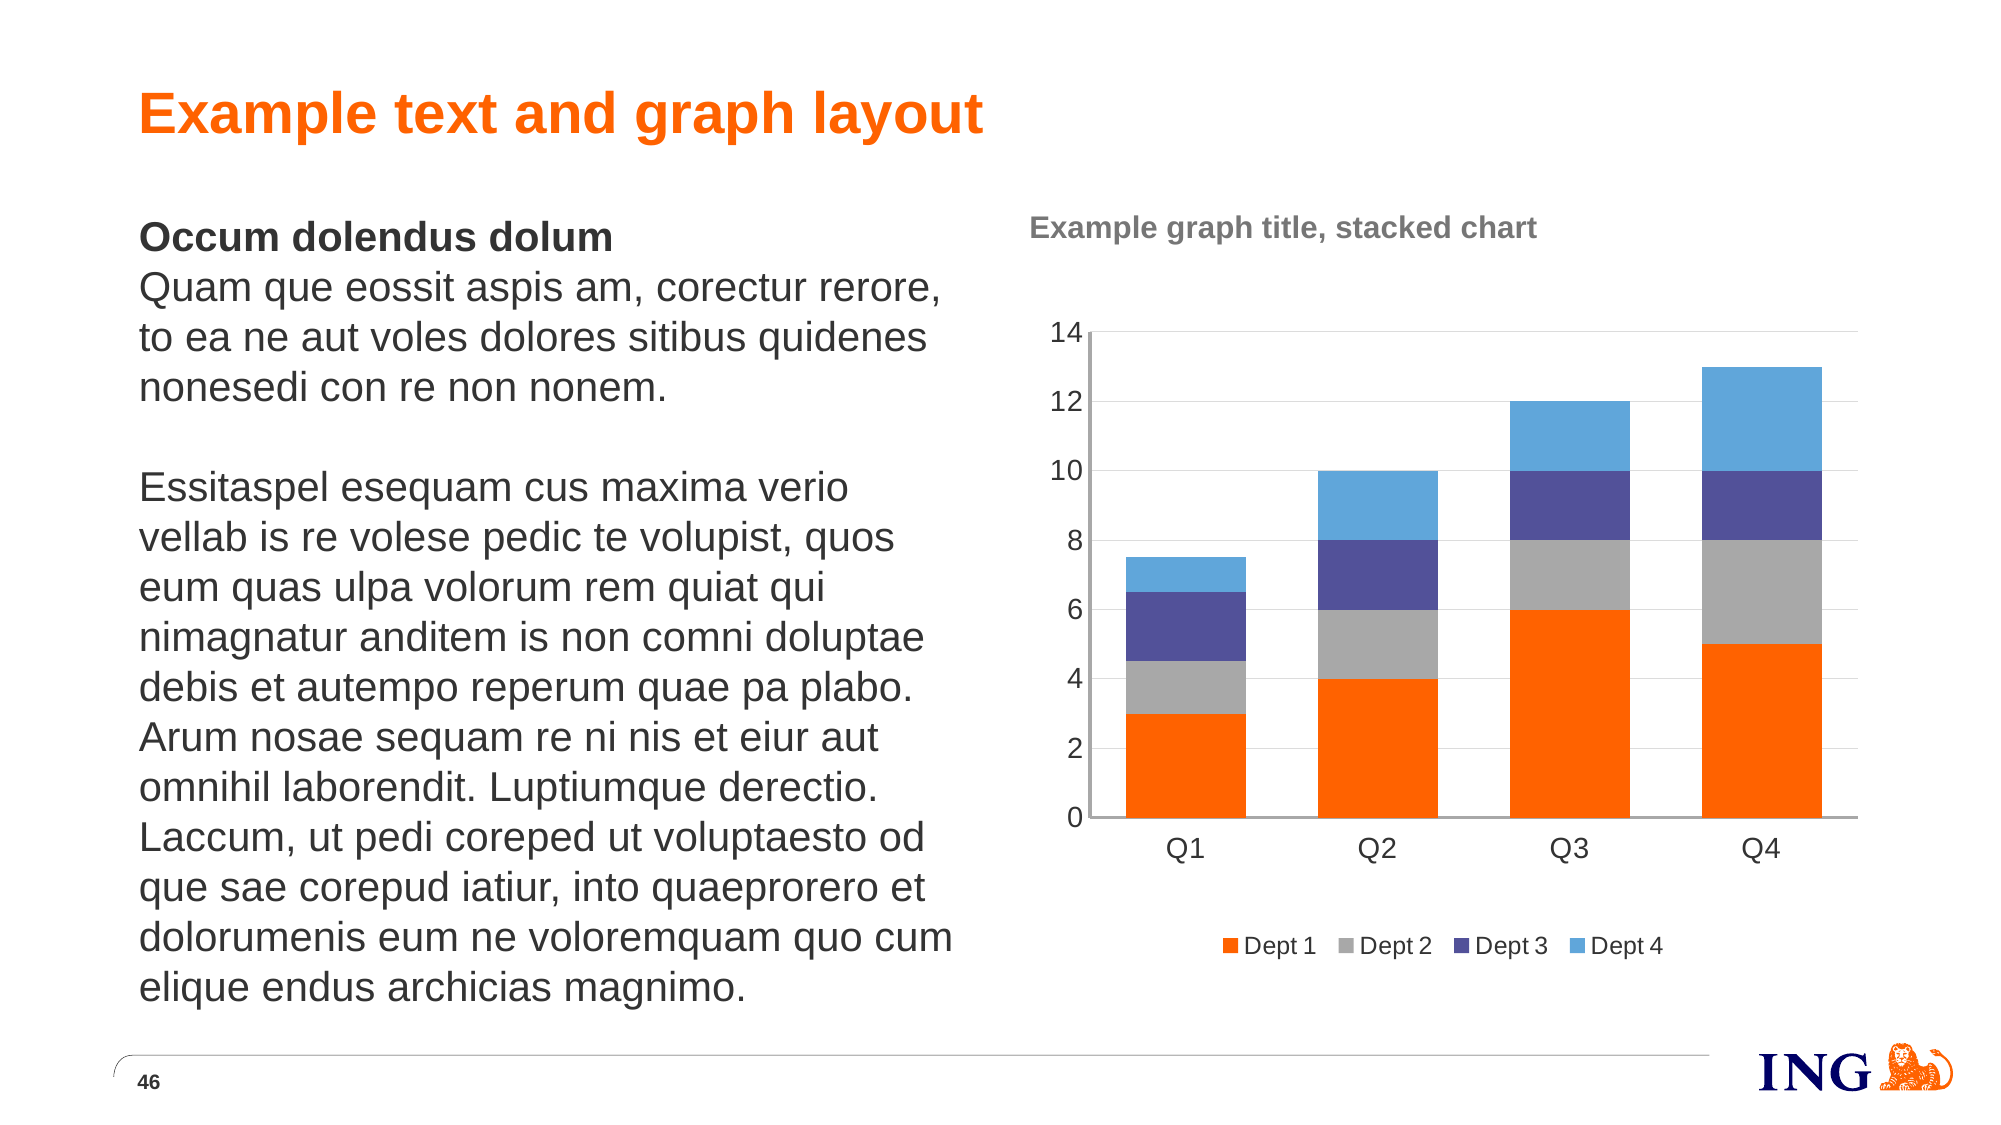

# Example text and graph layout
Example graph title, stacked chart
Occum dolendus dolum
Quam que eossit aspis am, corectur rerore, to ea ne aut voles dolores sitibus quidenes nonesedi con re non nonem.

Essitaspel esequam cus maxima verio
vellab is re volese pedic te volupist, quos eum quas ulpa volorum rem quiat qui nimagnatur anditem is non comni doluptae debis et autempo reperum quae pa plabo. Arum nosae sequam re ni nis et eiur aut omnihil laborendit. Luptiumque derectio. Laccum, ut pedi coreped ut voluptaesto od que sae corepud iatiur, into quaeprorero et dolorumenis eum ne voloremquam quo cum elique endus archicias magnimo.

### Chart

| Category | Dept 1 | Dept 2 | Dept 3 | Dept 4 |
|---|---|---|---|---|
| Q1 | 3.0 | 1.5 | 2.0 | 1.0 |
| Q2 | 4.0 | 2.0 | 2.0 | 2.0 |
| Q3 | 6.0 | 2.0 | 2.0 | 2.0 |
| Q4 | 5.0 | 3.0 | 2.0 | 3.0 |
46